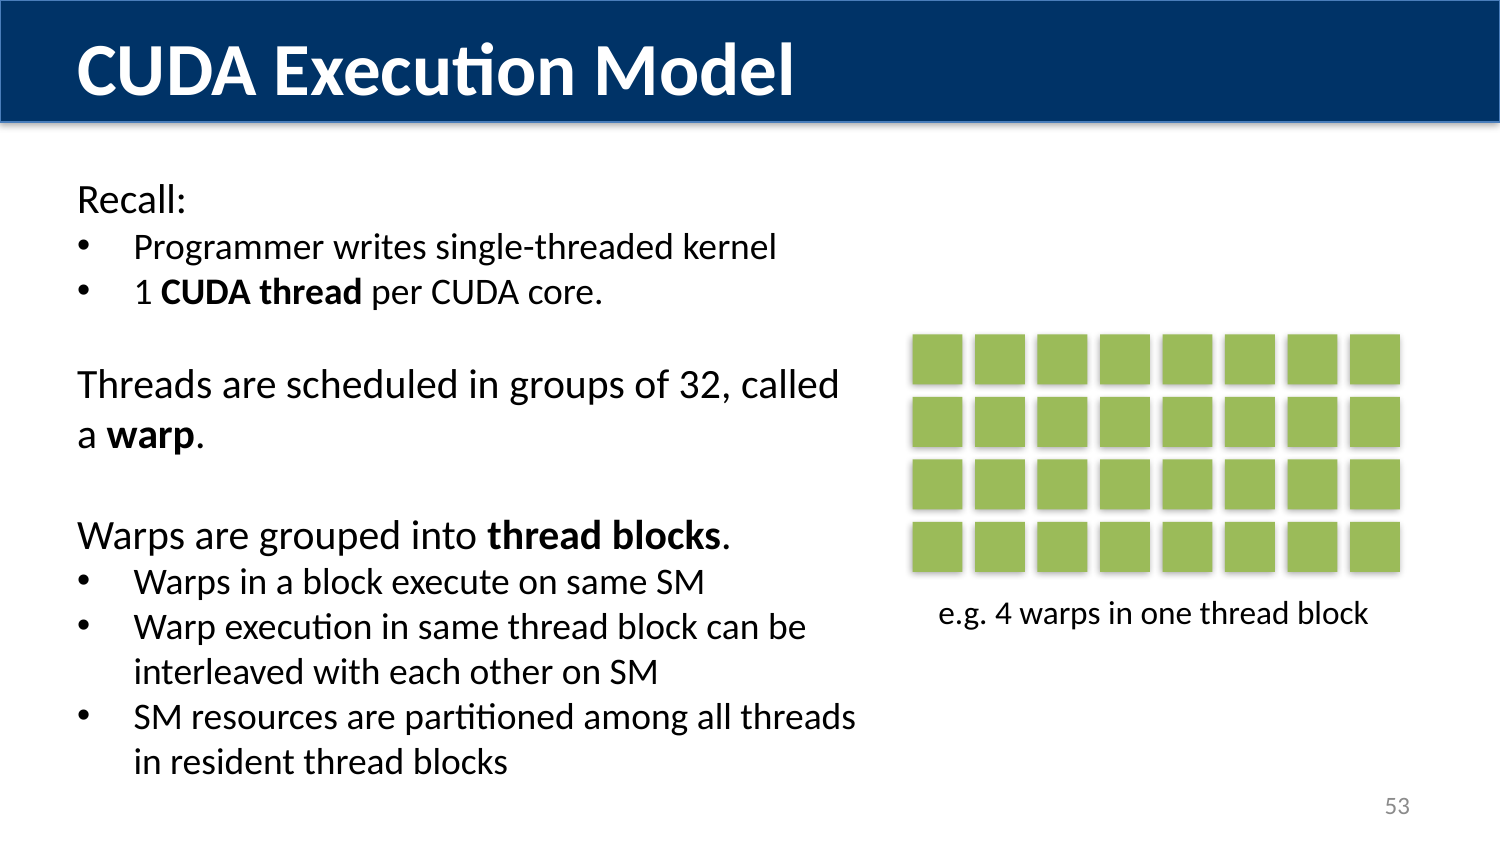

CUDA Execution Model
Recall:
Programmer writes single-threaded kernel
1 CUDA thread per CUDA core.

Threads are scheduled in groups of 32, called a warp.

Warps are grouped into thread blocks.
Warps in a block execute on same SM
Warp execution in same thread block can be interleaved with each other on SM
SM resources are partitioned among all threads in resident thread blocks

e.g. 4 warps in one thread block
53